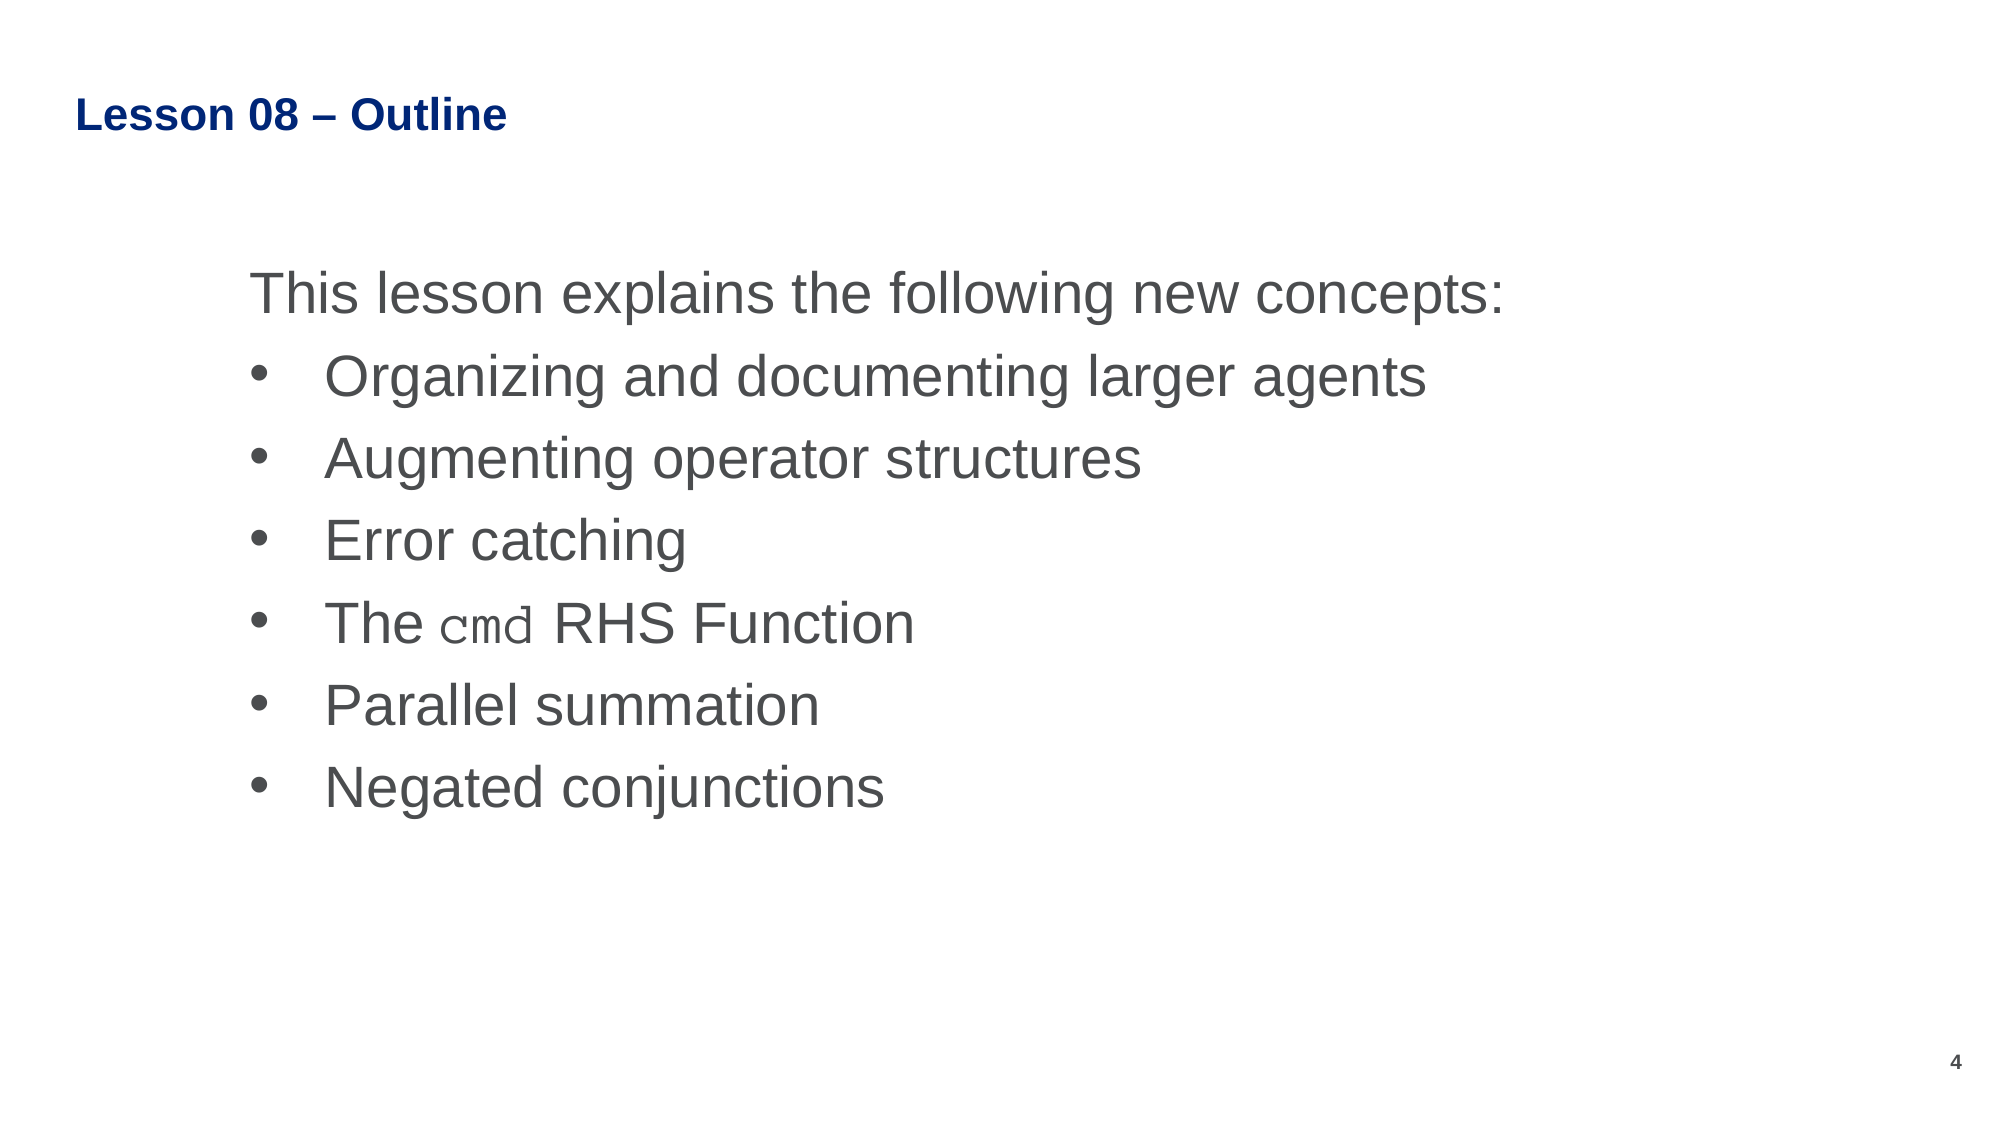

# Lesson 08 – Outline
This lesson explains the following new concepts:
Organizing and documenting larger agents
Augmenting operator structures
Error catching
The cmd RHS Function
Parallel summation
Negated conjunctions